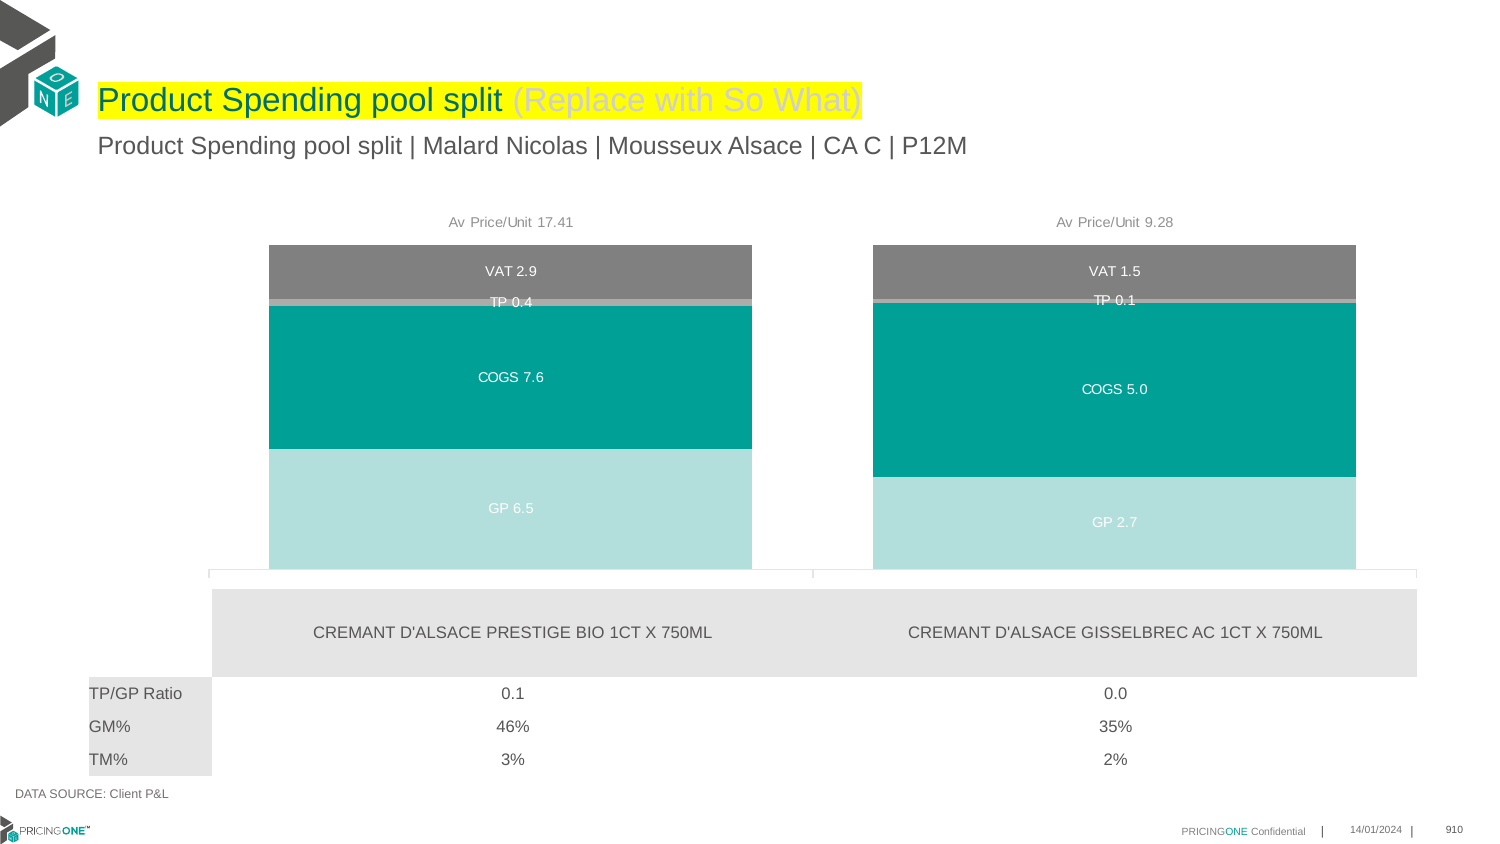

# Product Spending pool split (Replace with So What)
Product Spending pool split | Malard Nicolas | Mousseux Alsace | CA C | P12M

### Chart

| Category | GP | COGS | TP | VAT |
|---|---|---|---|---|
| Av Price/Unit 17.41 | 6.475922252810277 | 7.635872539573297 | 0.3987963217863406 | 2.902118222833984 |
| Av Price/Unit 9.28 | 2.6529185286103543 | 4.954441416893733 | 0.12878900999091947 | 1.547229791098999 |
|  | CREMANT D'ALSACE PRESTIGE BIO 1CT X 750ML | CREMANT D'ALSACE GISSELBREC AC 1CT X 750ML |
| --- | --- | --- |
| TP/GP Ratio | 0.1 | 0.0 |
| GM% | 46% | 35% |
| TM% | 3% | 2% |
DATA SOURCE: Client P&L

14/01/2024
910